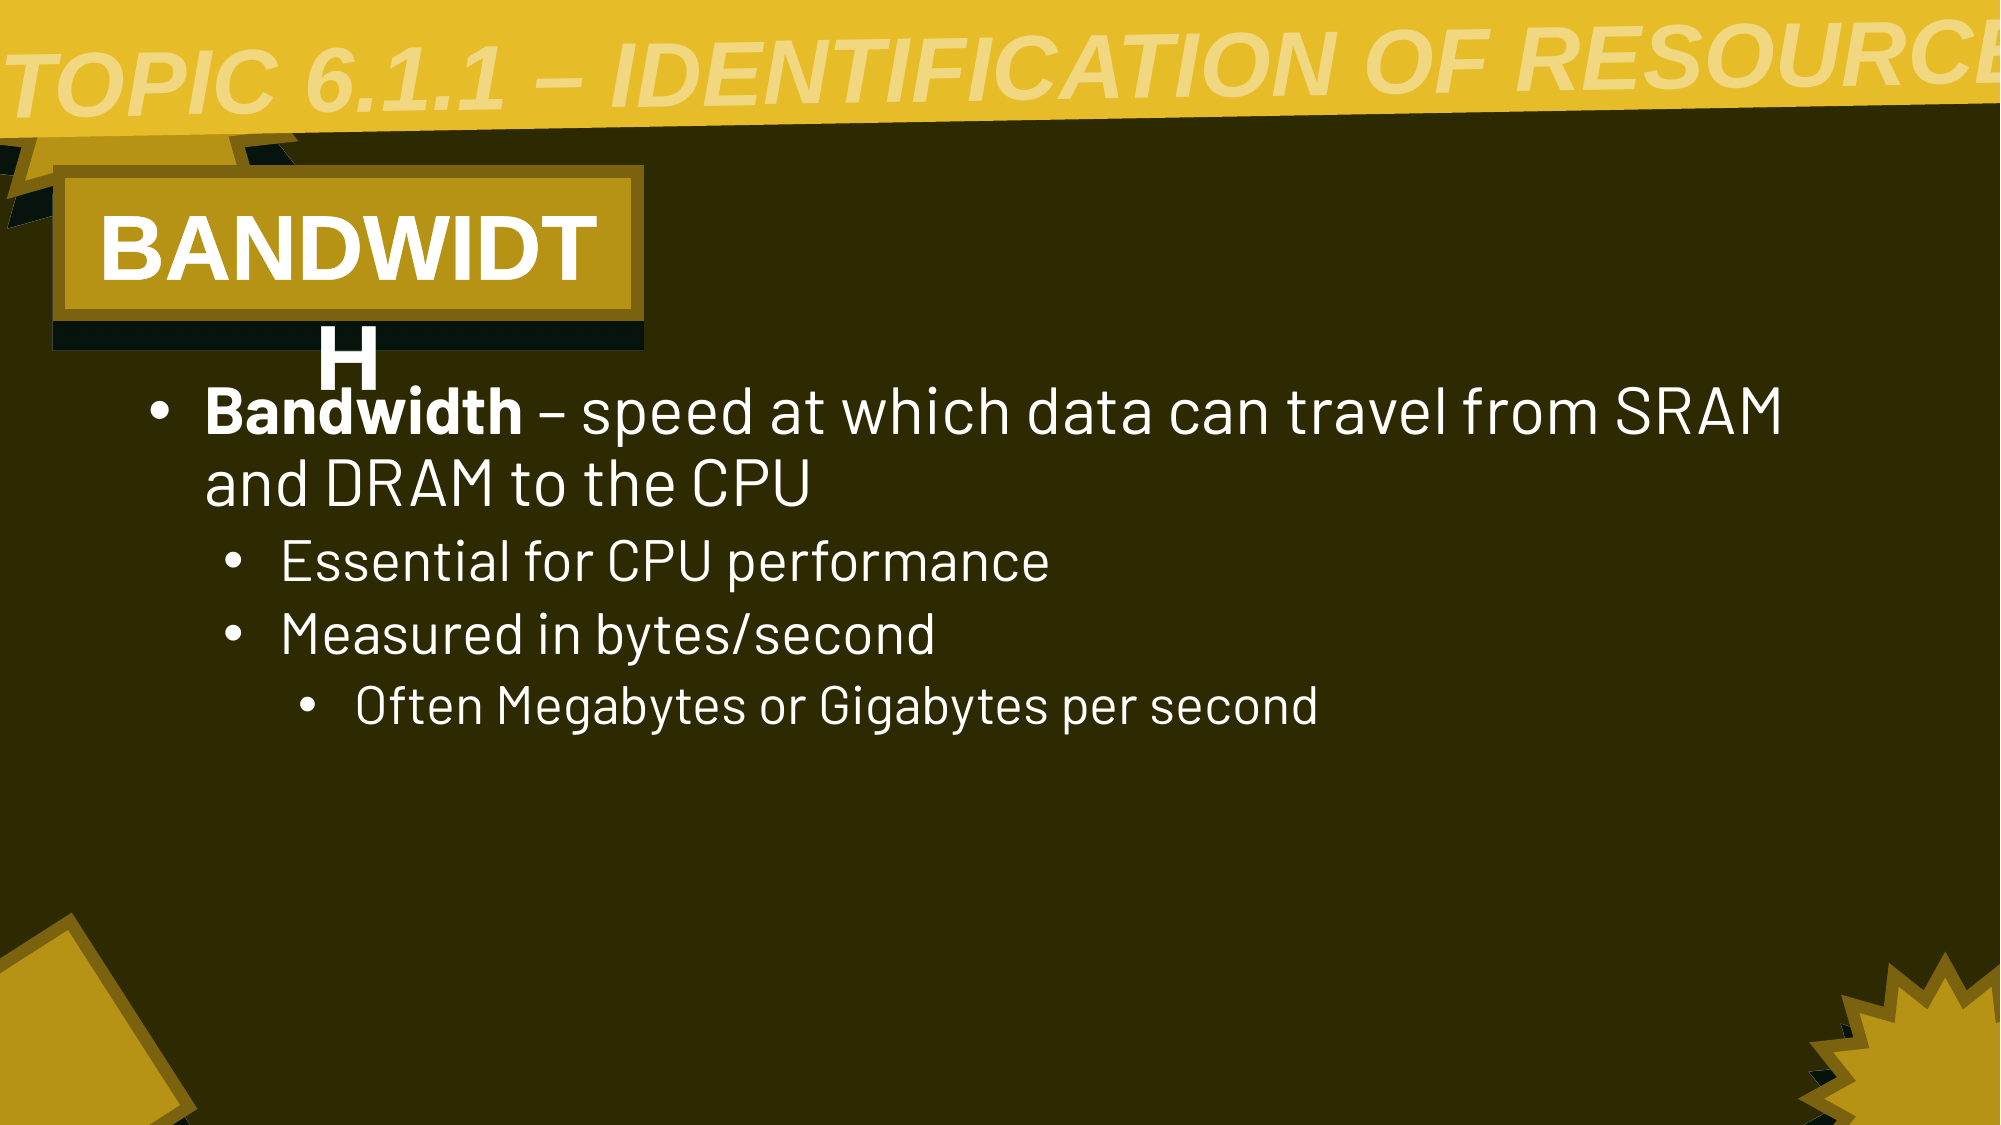

TOPIC 6.1.1 – IDENTIFICATION OF RESOURCES

BANDWIDTH
Bandwidth – speed at which data can travel from SRAM and DRAM to the CPU
Essential for CPU performance
Measured in bytes/second
Often Megabytes or Gigabytes per second